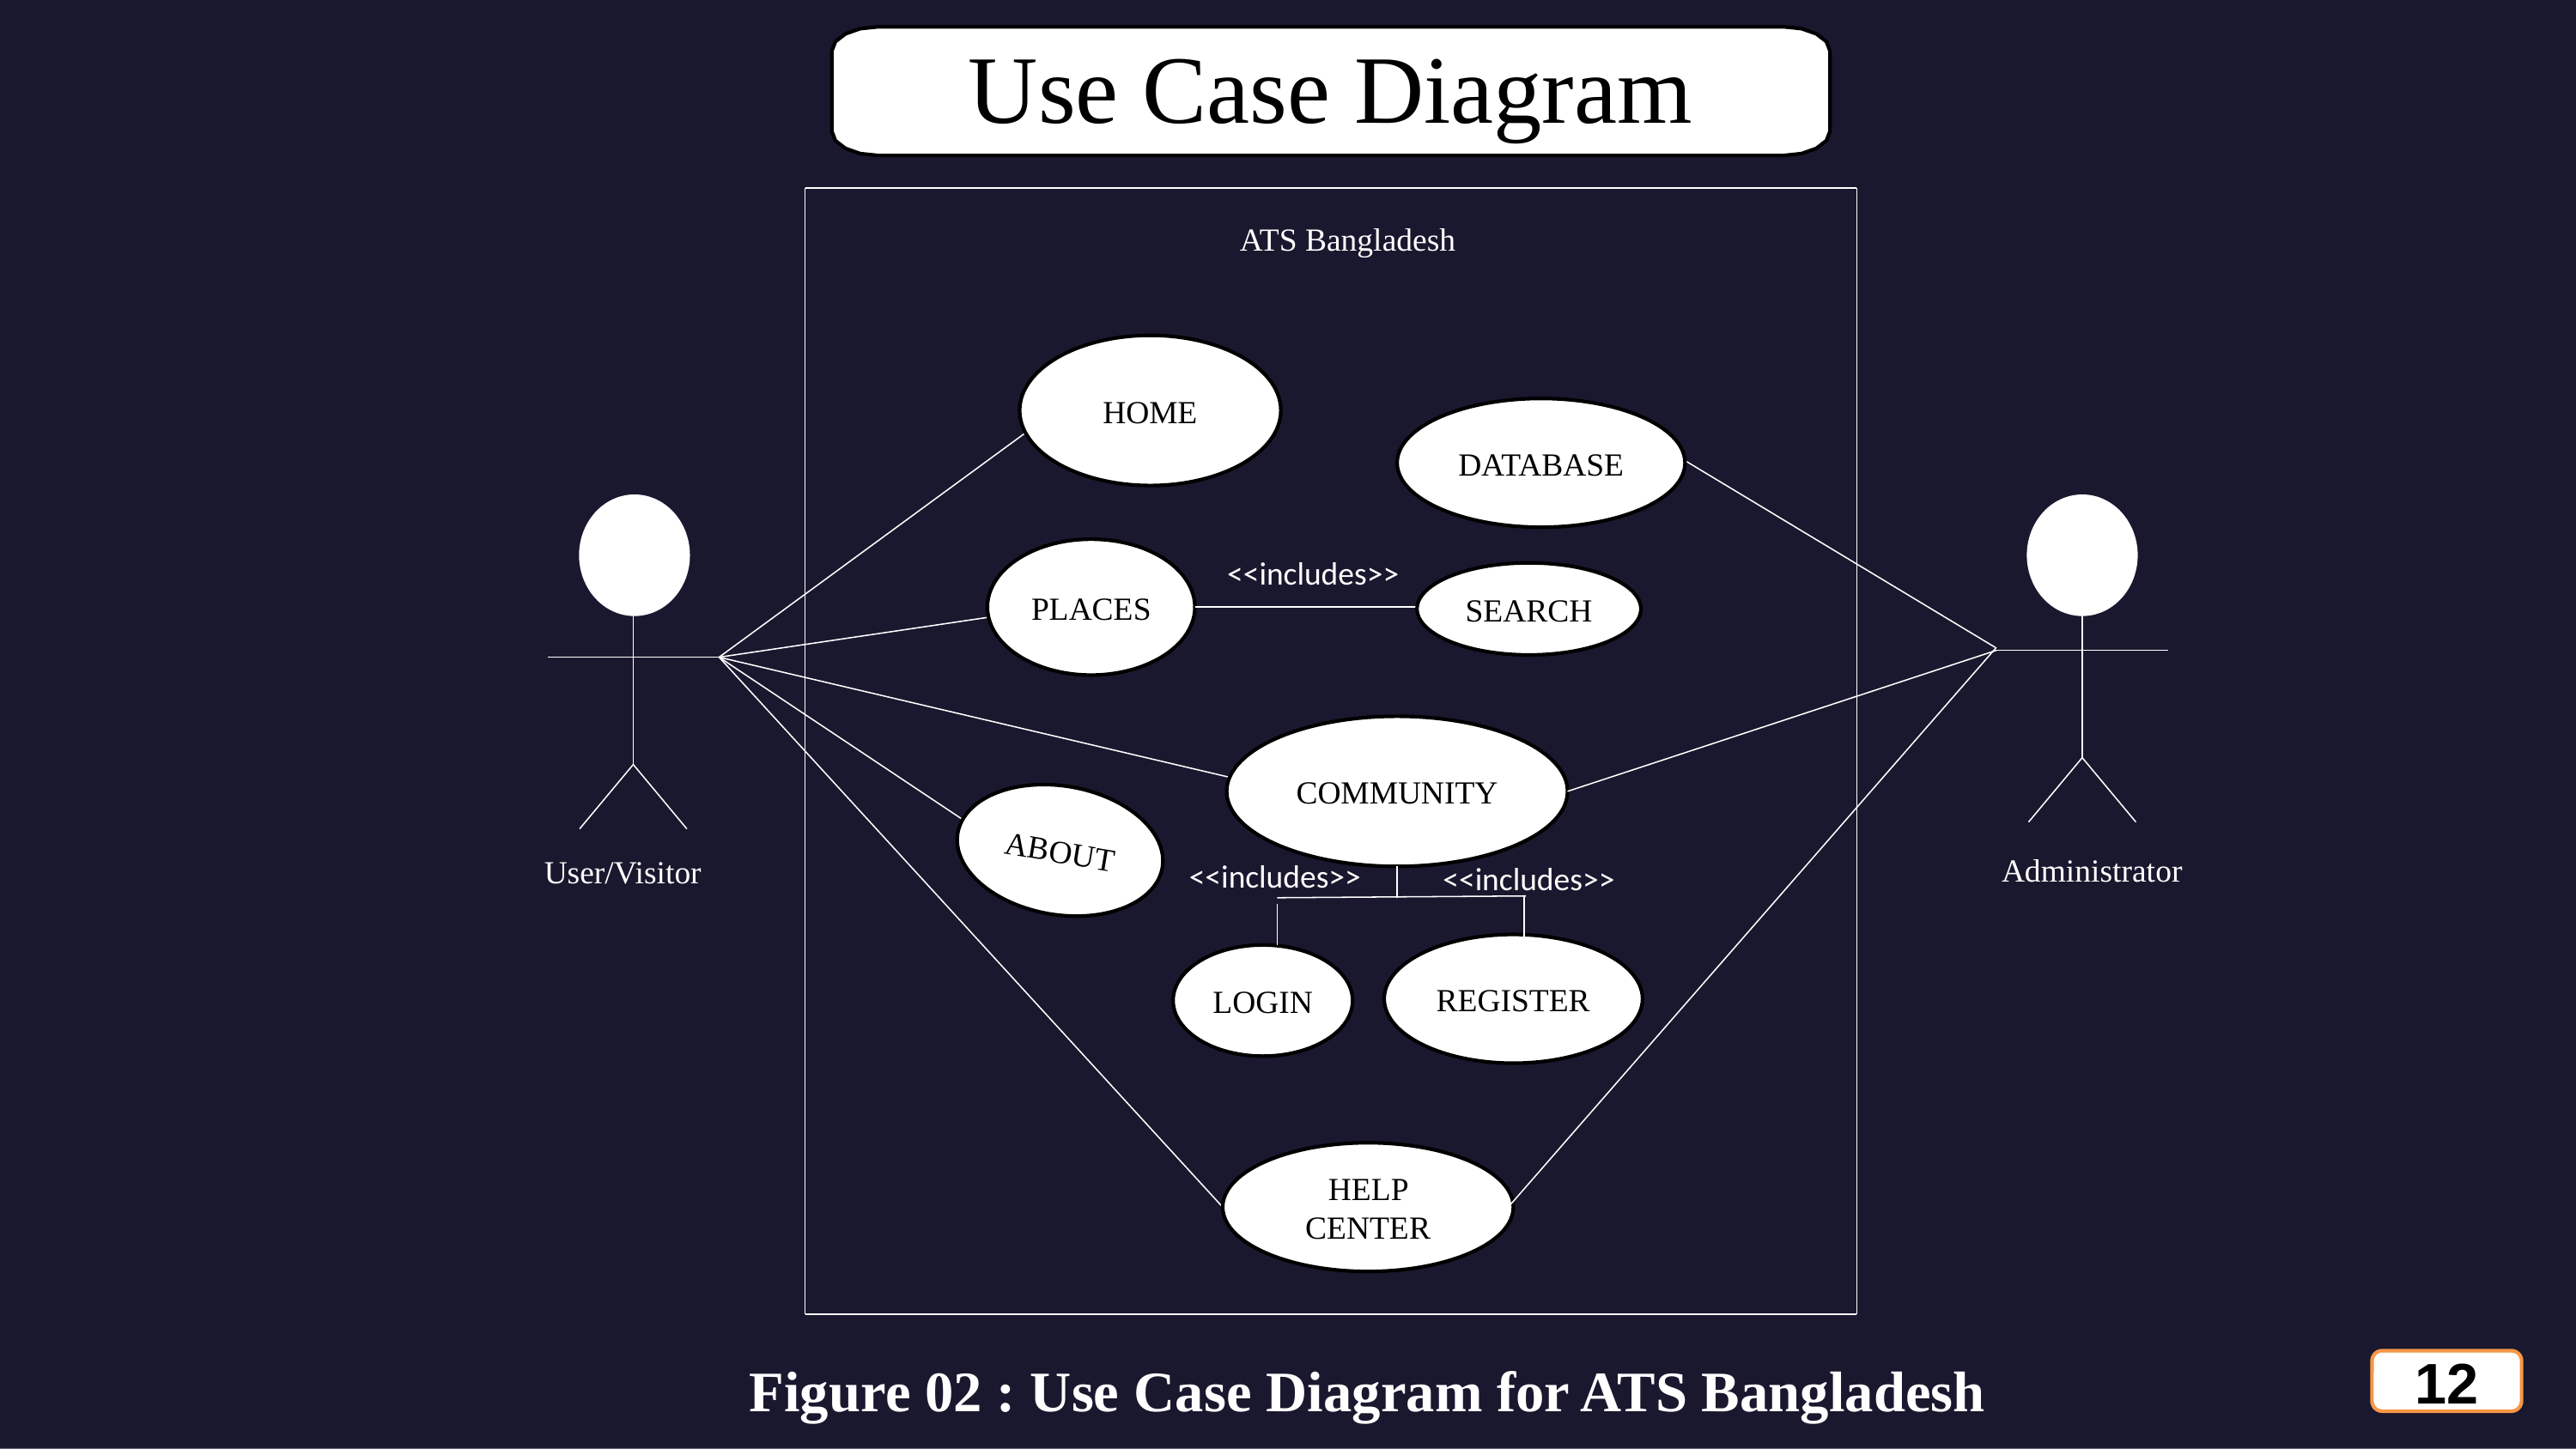

Use Case Diagram
ATS Bangladesh
HOME
DATABASE

PLACES
<<includes>>
SEARCH
COMMUNITY
ABOUT
Administrator
User/Visitor
<<includes>>
<<includes>>
REGISTER
LOGIN
HELP CENTER
Figure 02 : Use Case Diagram for ATS Bangladesh
12